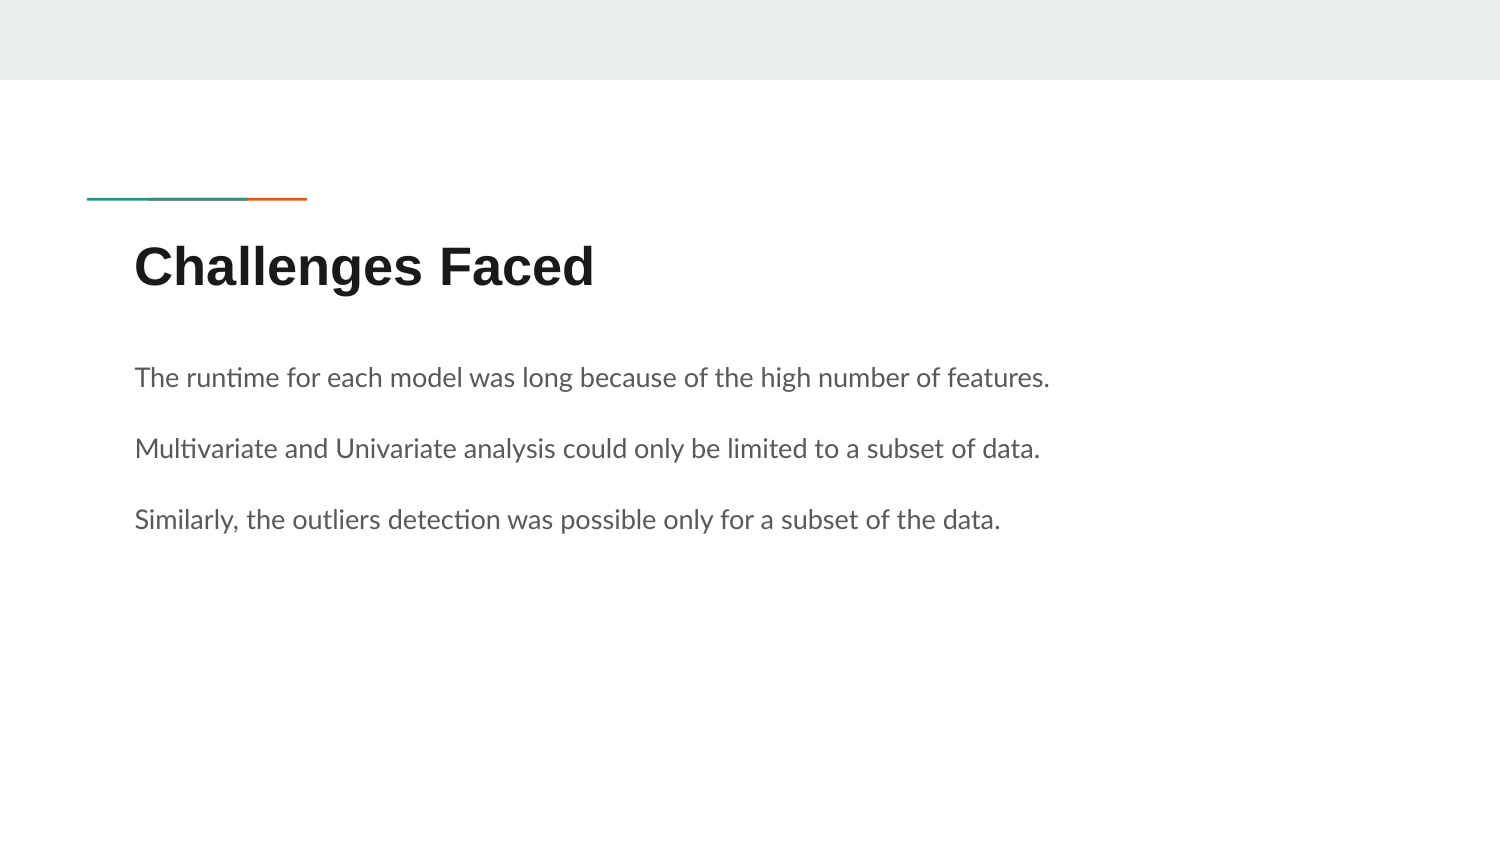

# Challenges Faced
The runtime for each model was long because of the high number of features.
Multivariate and Univariate analysis could only be limited to a subset of data.
Similarly, the outliers detection was possible only for a subset of the data.